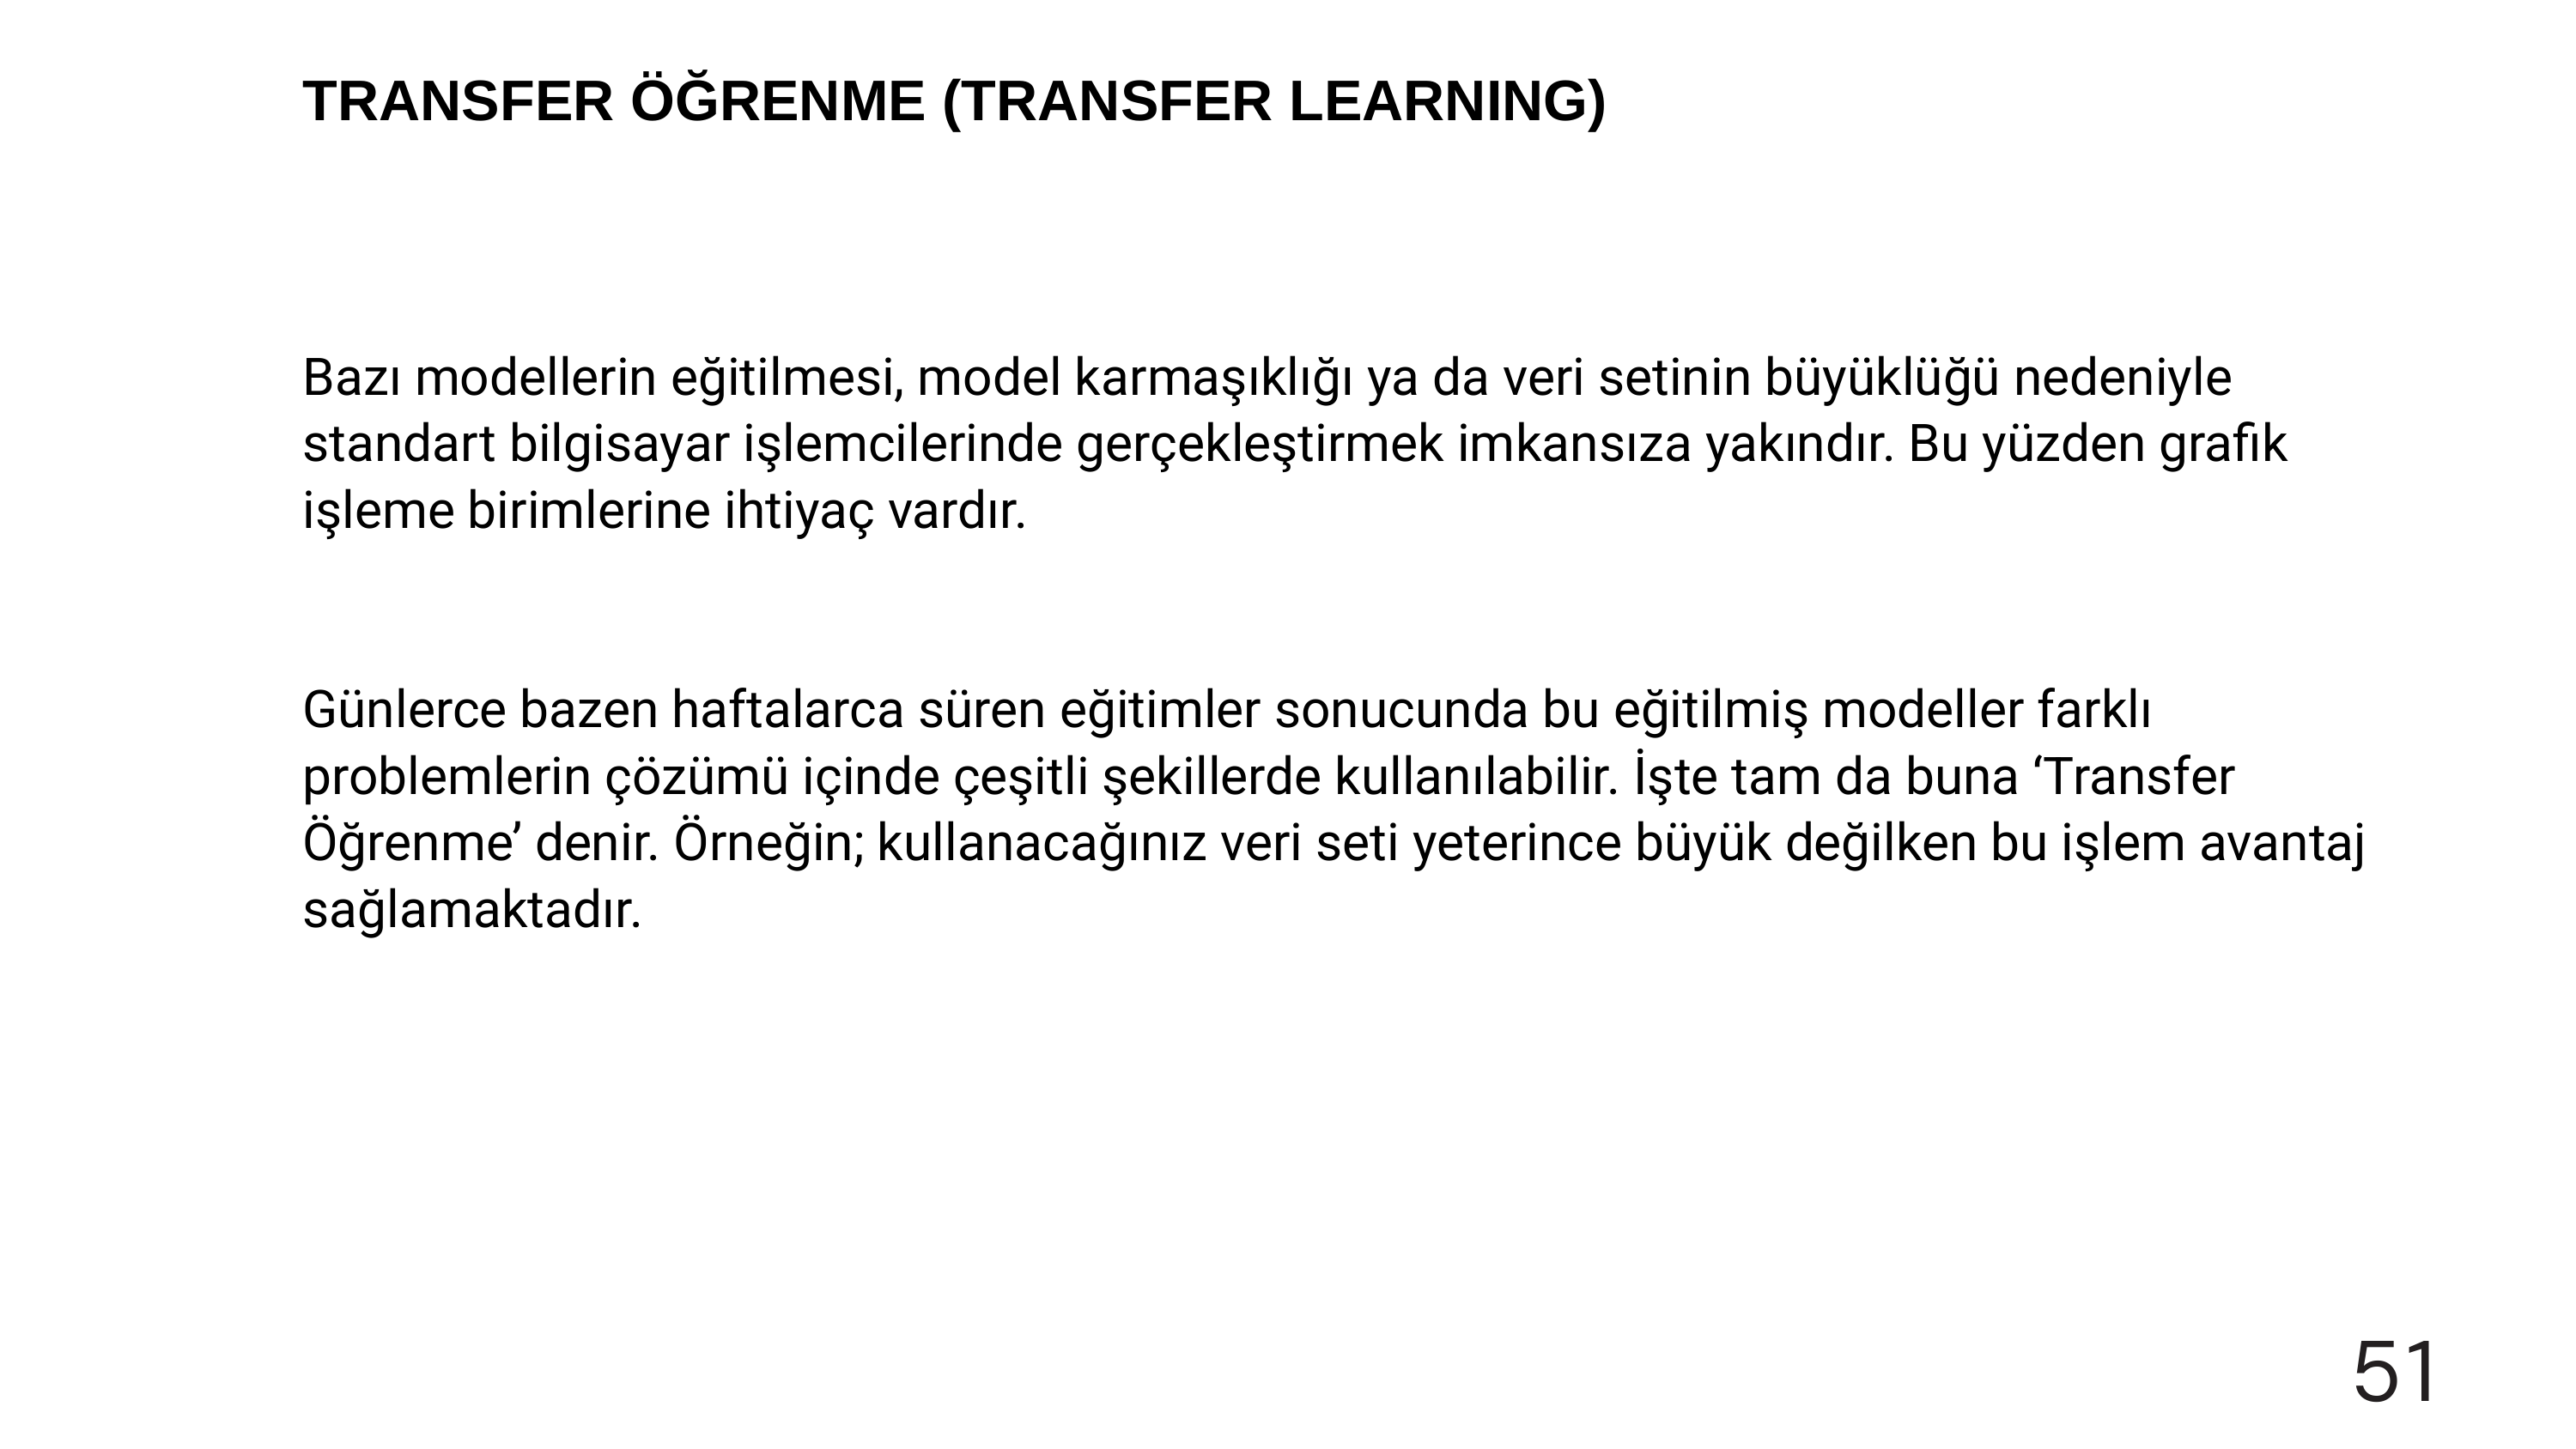

TRANSFER ÖĞRENME (TRANSFER LEARNING)

Bazı modellerin eğitilmesi, model karmaşıklığı ya da veri setinin büyüklüğü nedeniyle standart bilgisayar işlemcilerinde gerçekleştirmek imkansıza yakındır. Bu yüzden grafik işleme birimlerine ihtiyaç vardır.

Günlerce bazen haftalarca süren eğitimler sonucunda bu eğitilmiş modeller farklı problemlerin çözümü içinde çeşitli şekillerde kullanılabilir. İşte tam da buna ‘Transfer Öğrenme’ denir. Örneğin; kullanacağınız veri seti yeterince büyük değilken bu işlem avantaj sağlamaktadır.
51